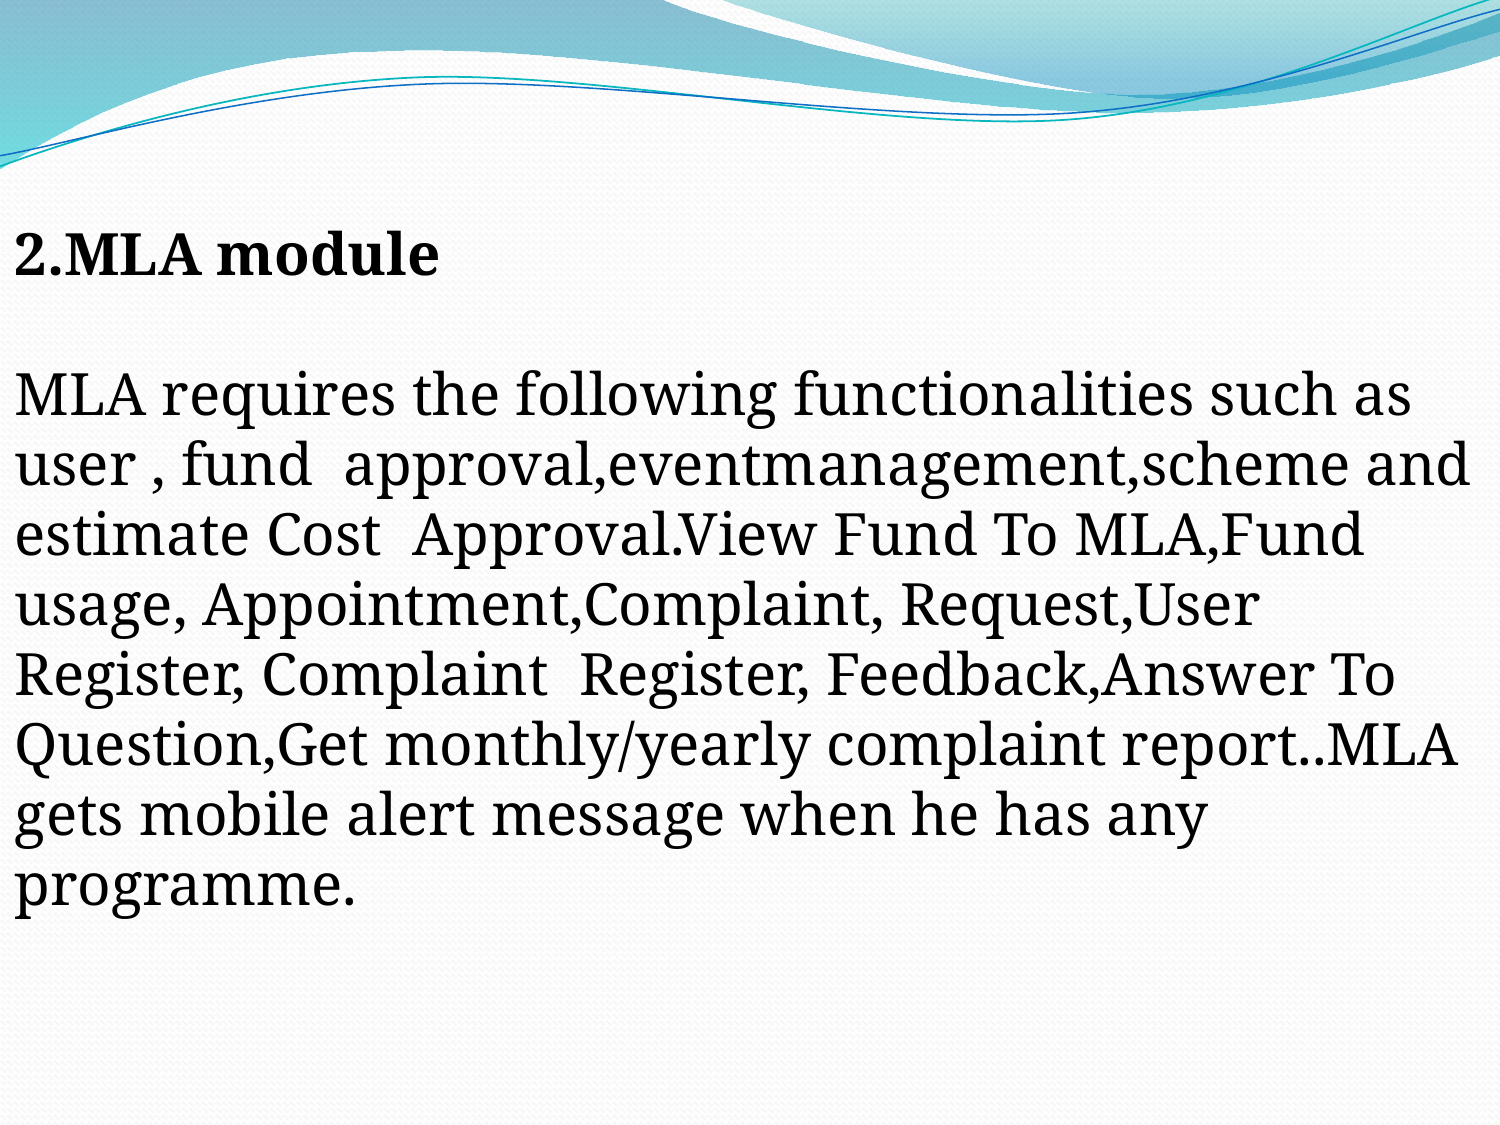

2.MLA module

MLA requires the following functionalities such as user , fund  approval,eventmanagement,scheme and estimate Cost  Approval.View Fund To MLA,Fund usage, Appointment,Complaint, Request,User Register, Complaint  Register, Feedback,Answer To Question,Get monthly/yearly complaint report..MLA gets mobile alert message when he has any programme.